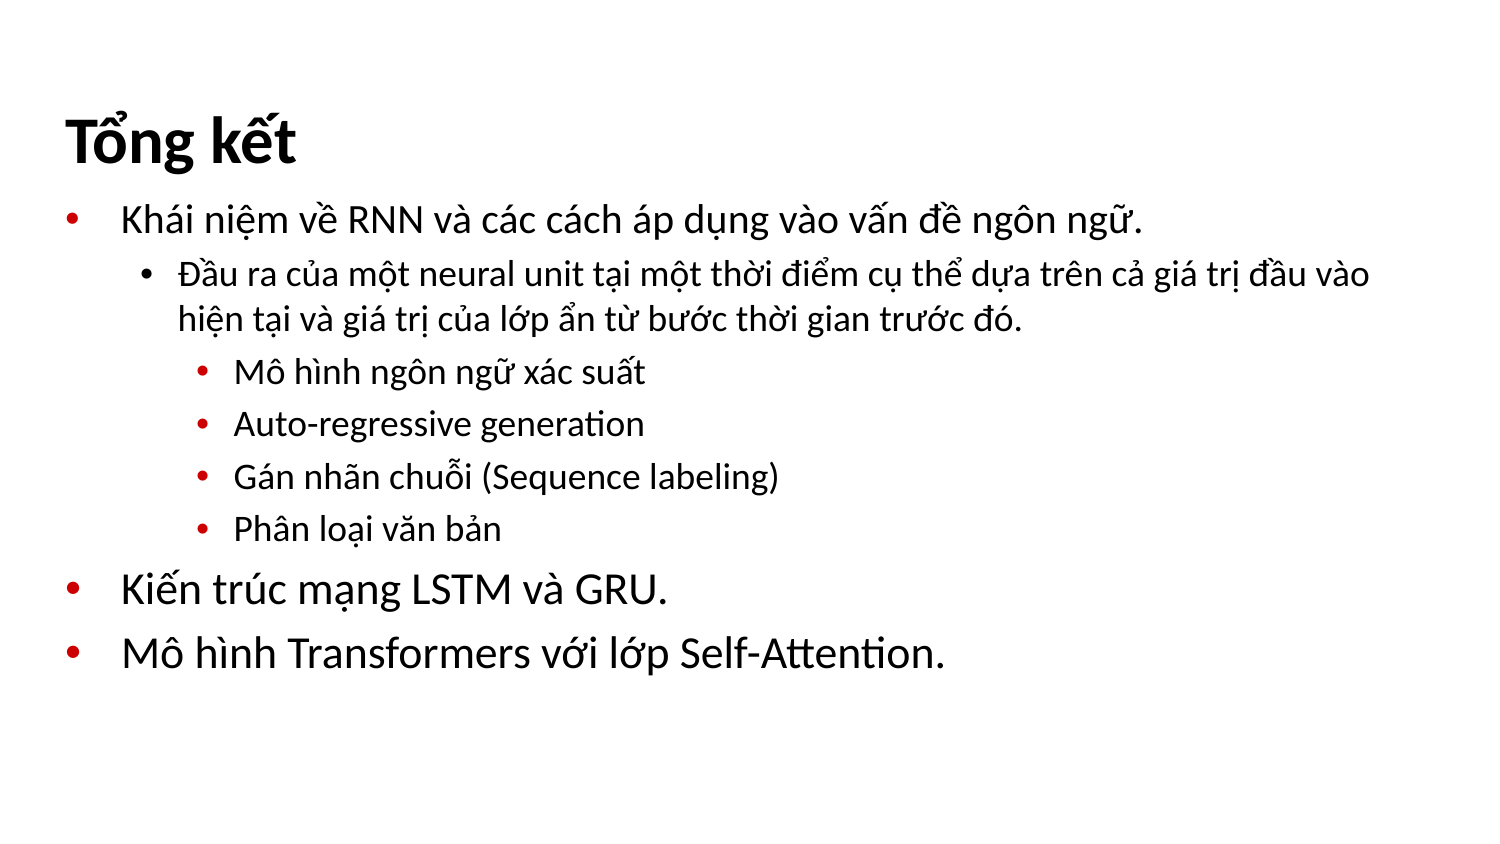

# Tổng kết
Khái niệm về RNN và các cách áp dụng vào vấn đề ngôn ngữ.
Đầu ra của một neural unit tại một thời điểm cụ thể dựa trên cả giá trị đầu vào hiện tại và giá trị của lớp ẩn từ bước thời gian trước đó.
Mô hình ngôn ngữ xác suất
Auto-regressive generation
Gán nhãn chuỗi (Sequence labeling)
Phân loại văn bản
Kiến trúc mạng LSTM và GRU.
Mô hình Transformers với lớp Self-Attention.